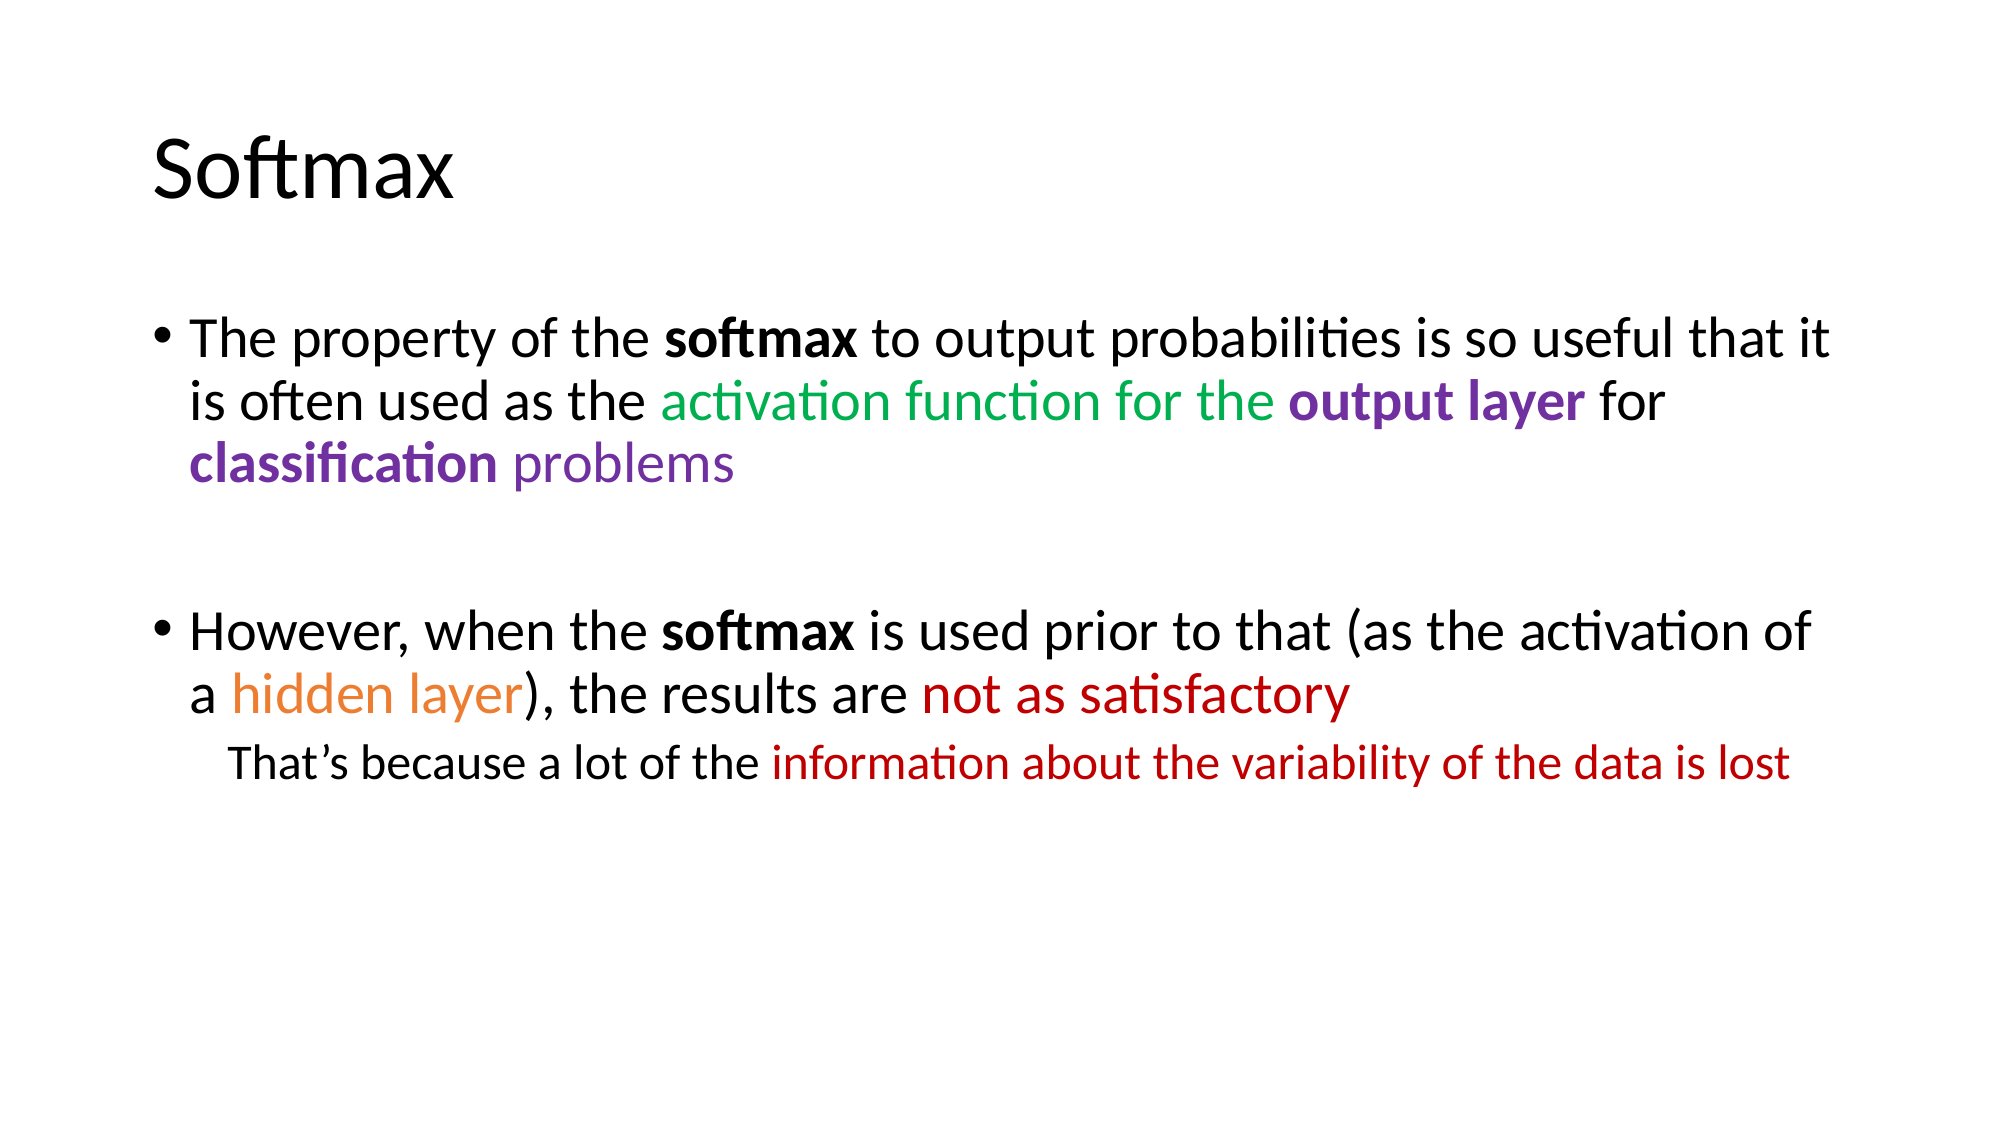

# Softmax
The property of the softmax to output probabilities is so useful that it is often used as the activation function for the output layer for classification problems

However, when the softmax is used prior to that (as the activation of a hidden layer), the results are not as satisfactory
That’s because a lot of the information about the variability of the data is lost